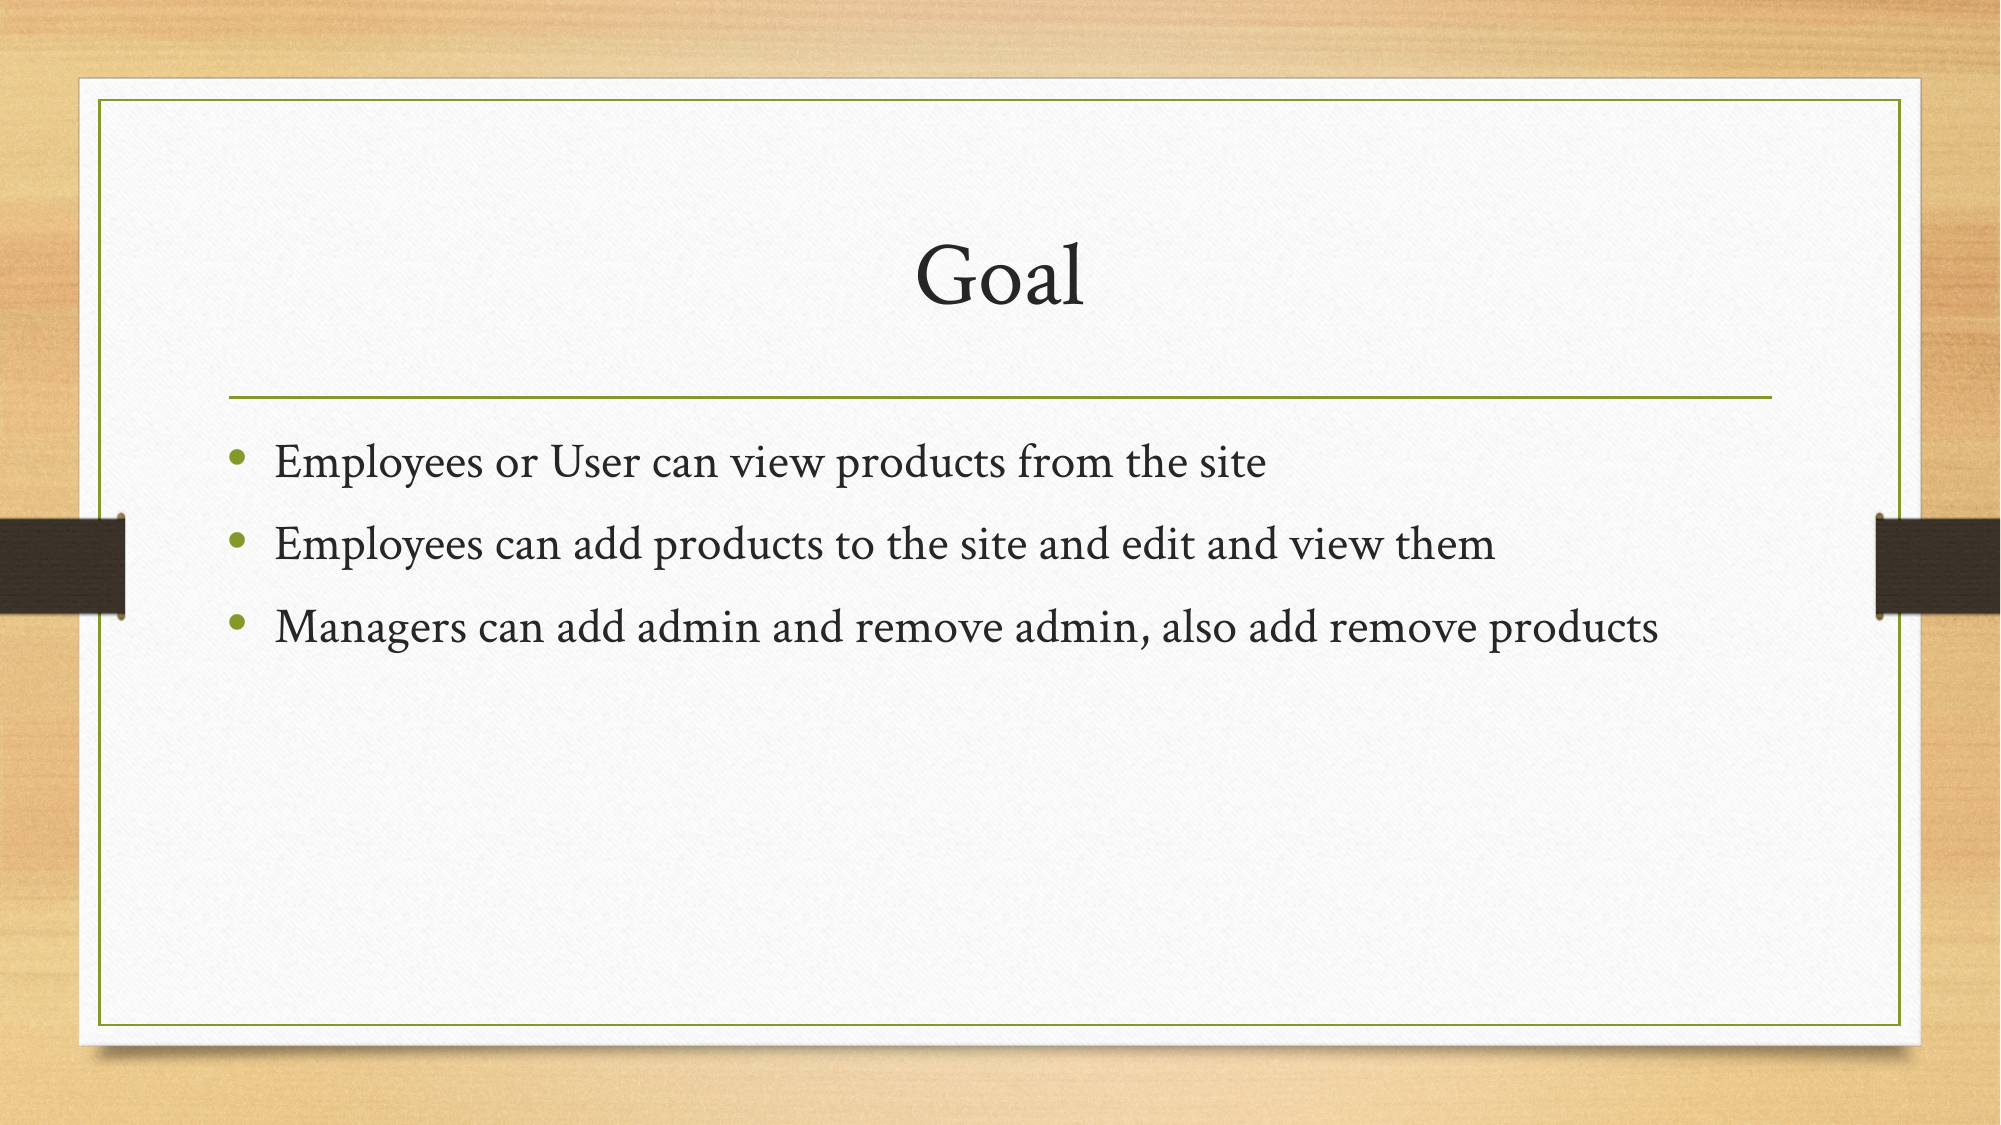

# Goal
Employees or User can view products from the site
Employees can add products to the site and edit and view them
Managers can add admin and remove admin, also add remove products